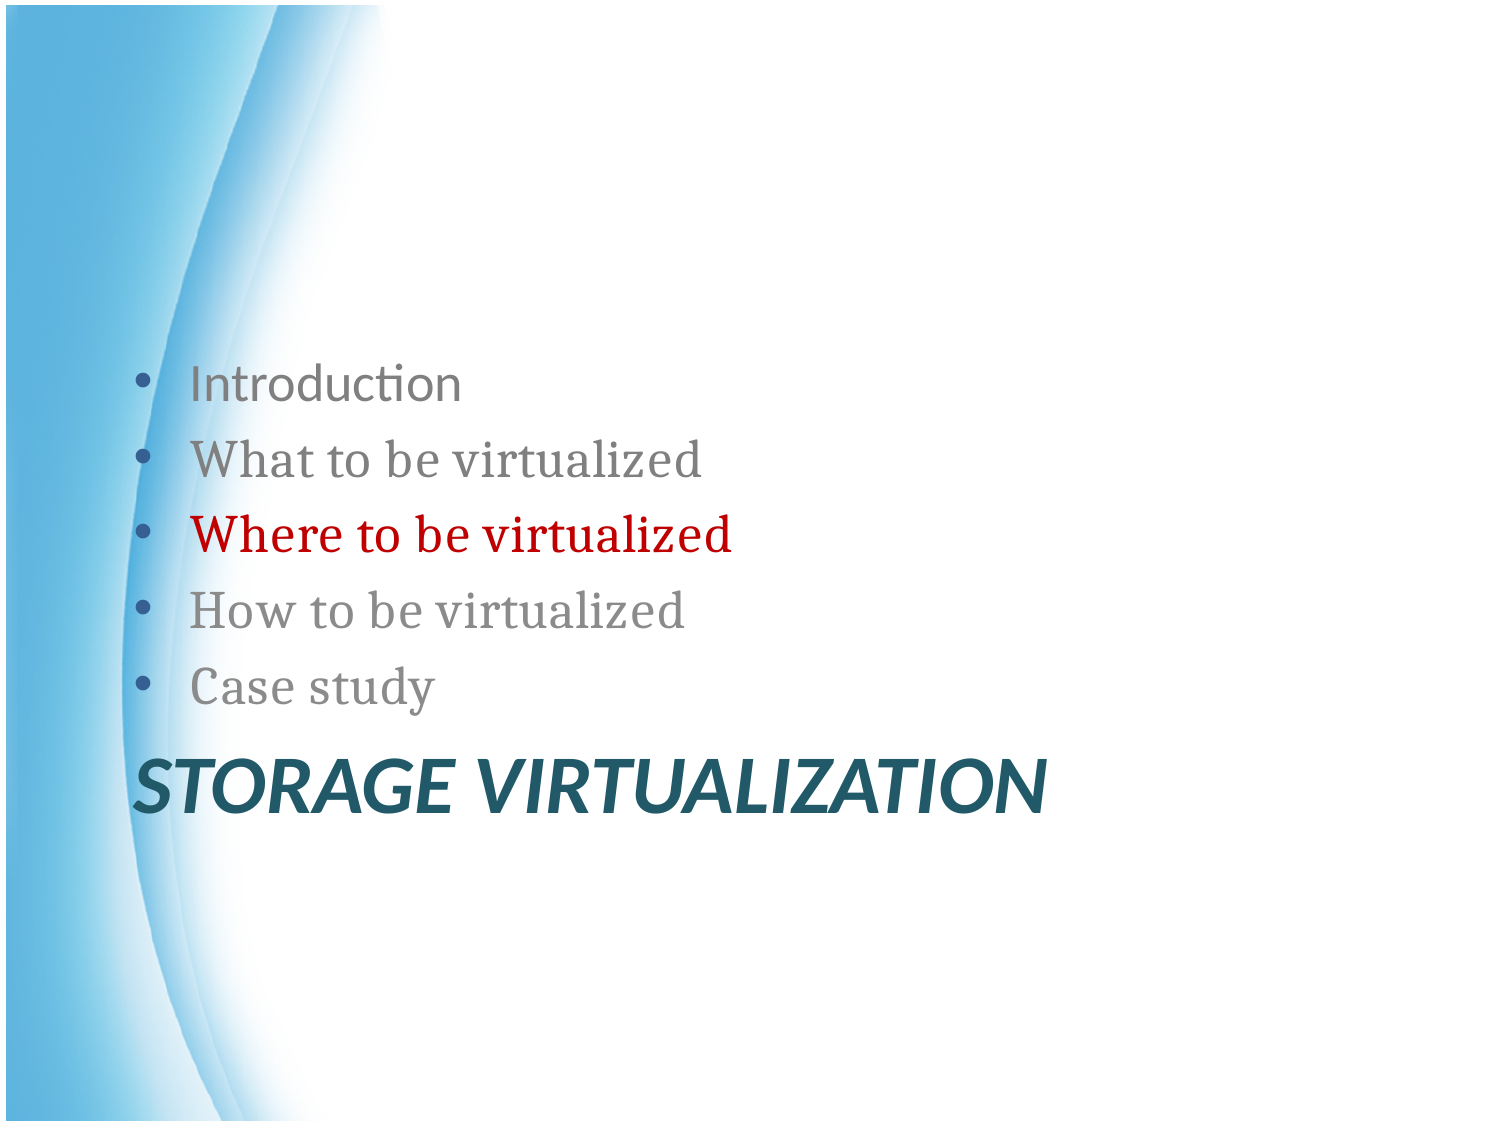

Introduction
What to be virtualized
Where to be virtualized
How to be virtualized
Case study
# Storage Virtualization